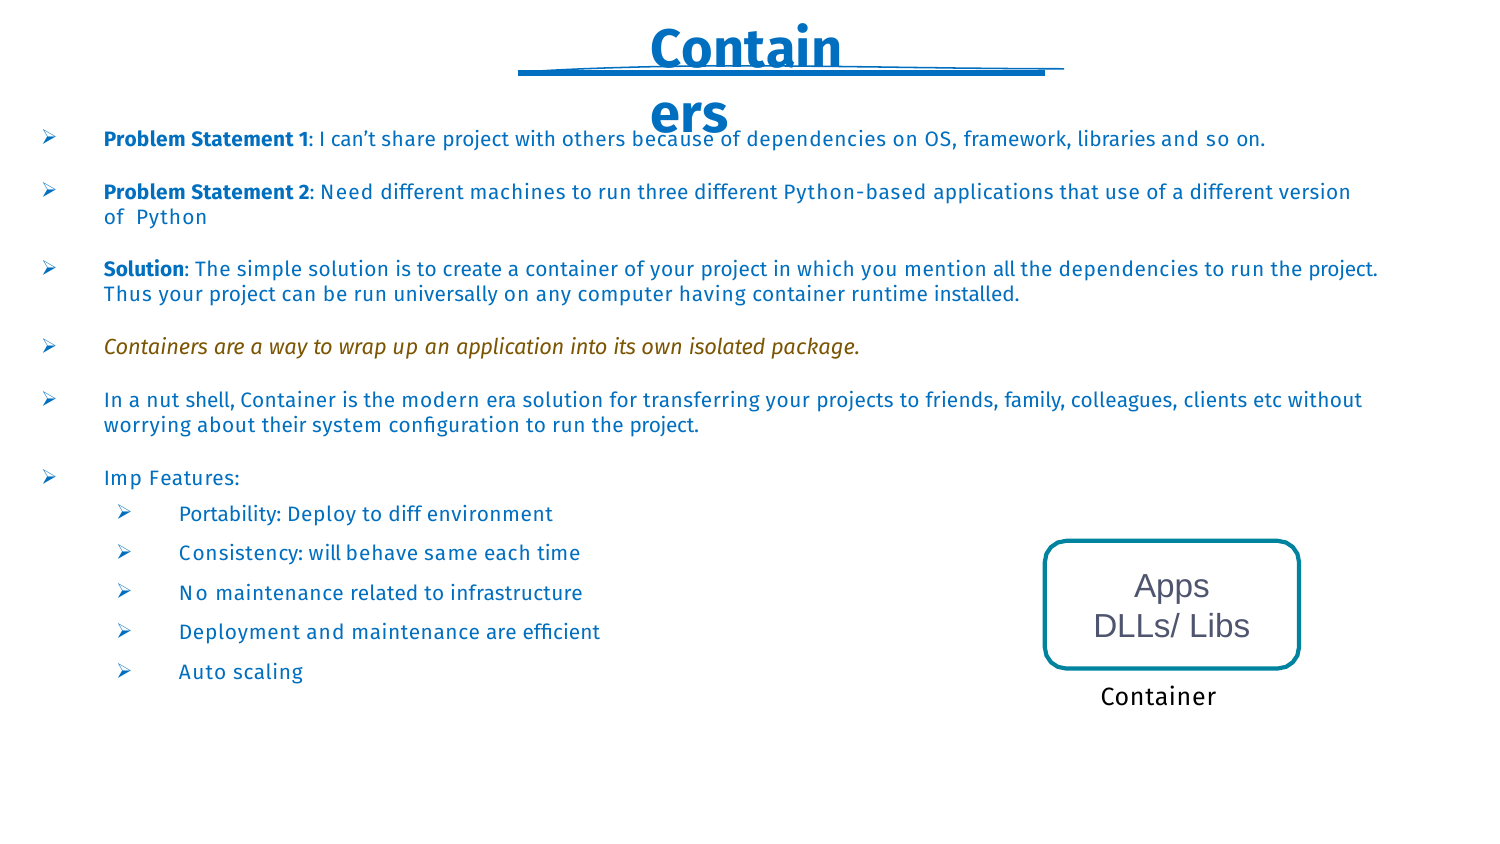

# Containers

Problem Statement 1: I can’t share project with others because of dependencies on OS, framework, libraries and so on.

Problem Statement 2: Need different machines to run three different Python-based applications that use of a different version of  Python

Solution: The simple solution is to create a container of your project in which you mention all the dependencies to run the project.
Thus your project can be run universally on any computer having container runtime installed.

Containers are a way to wrap up an application into its own isolated package.

In a nut shell, Container is the modern era solution for transferring your projects to friends, family, colleagues, clients etc without  worrying about their system configuration to run the project.

Imp Features:
Portability: Deploy to diff environment
Consistency: will behave same each time
No maintenance related to infrastructure
Deployment and maintenance are efficient
Auto scaling

Apps
DLLs/ Libs
Container